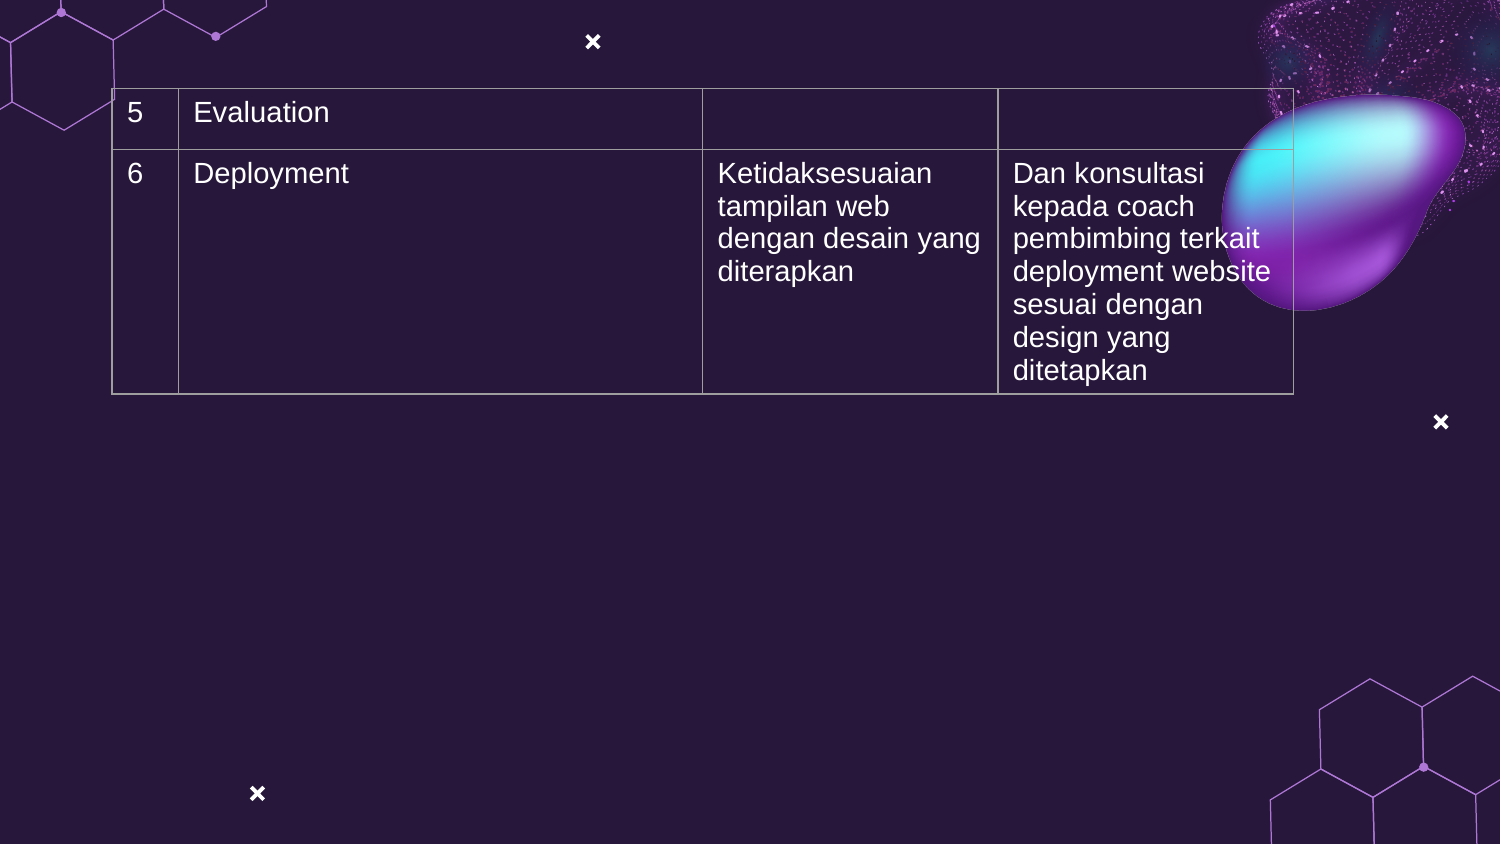

| 5 | Evaluation |  |  |
| --- | --- | --- | --- |
| 6 | Deployment | Ketidaksesuaian tampilan web dengan desain yang diterapkan | Dan konsultasi kepada coach pembimbing terkait deployment website sesuai dengan design yang ditetapkan |